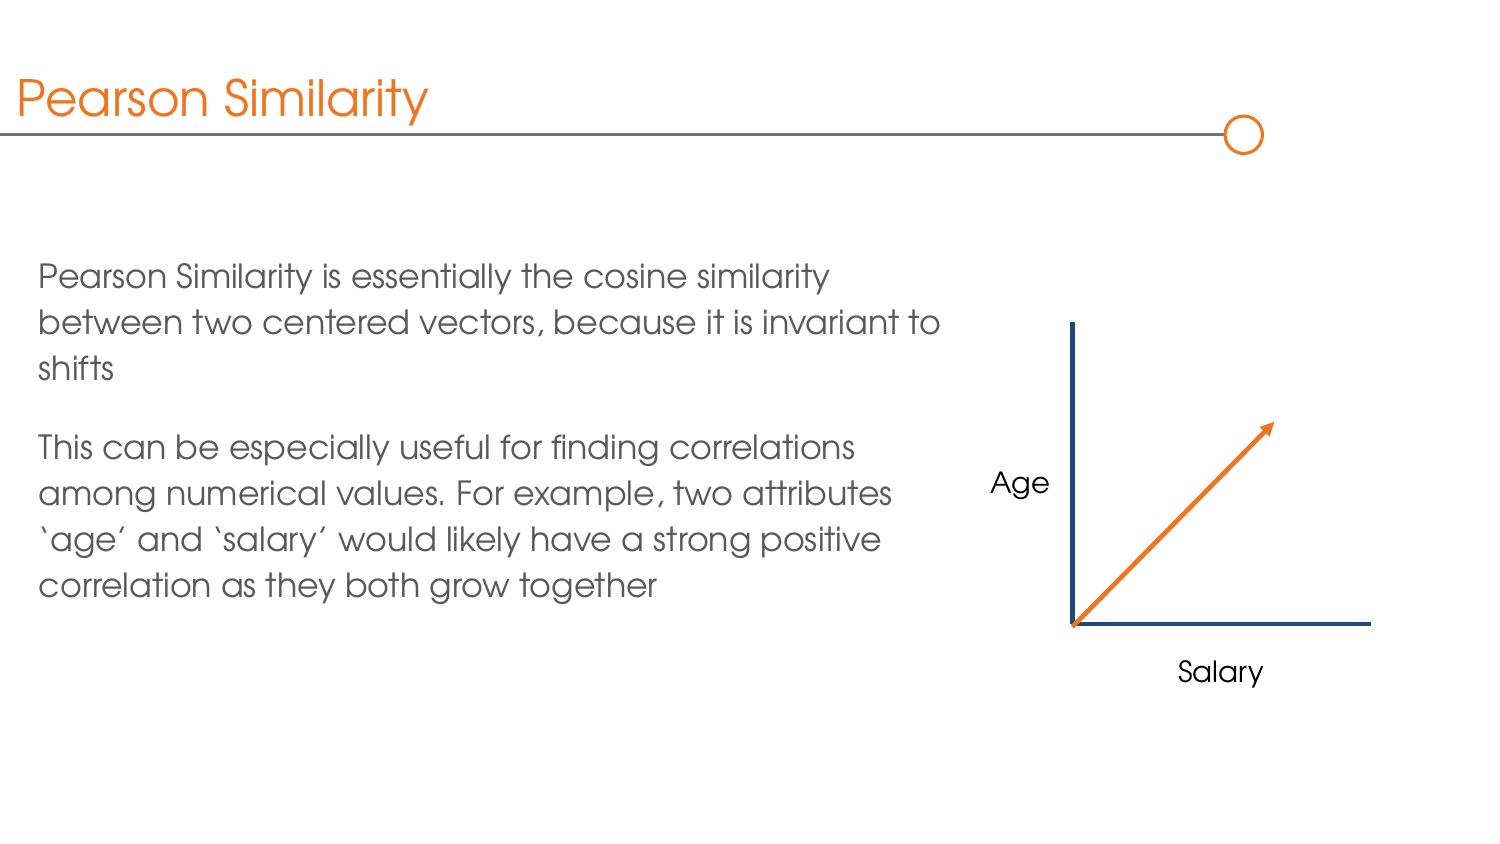

Pearson Similarity

Pearson Similarity is essentially the cosine similarity between two centered vectors, because it is invariant to shifts
This can be especially useful for finding correlations among numerical values. For example, two attributes ‘age’ and ‘salary’ would likely have a strong positive correlation as they both grow together

Age
Salary